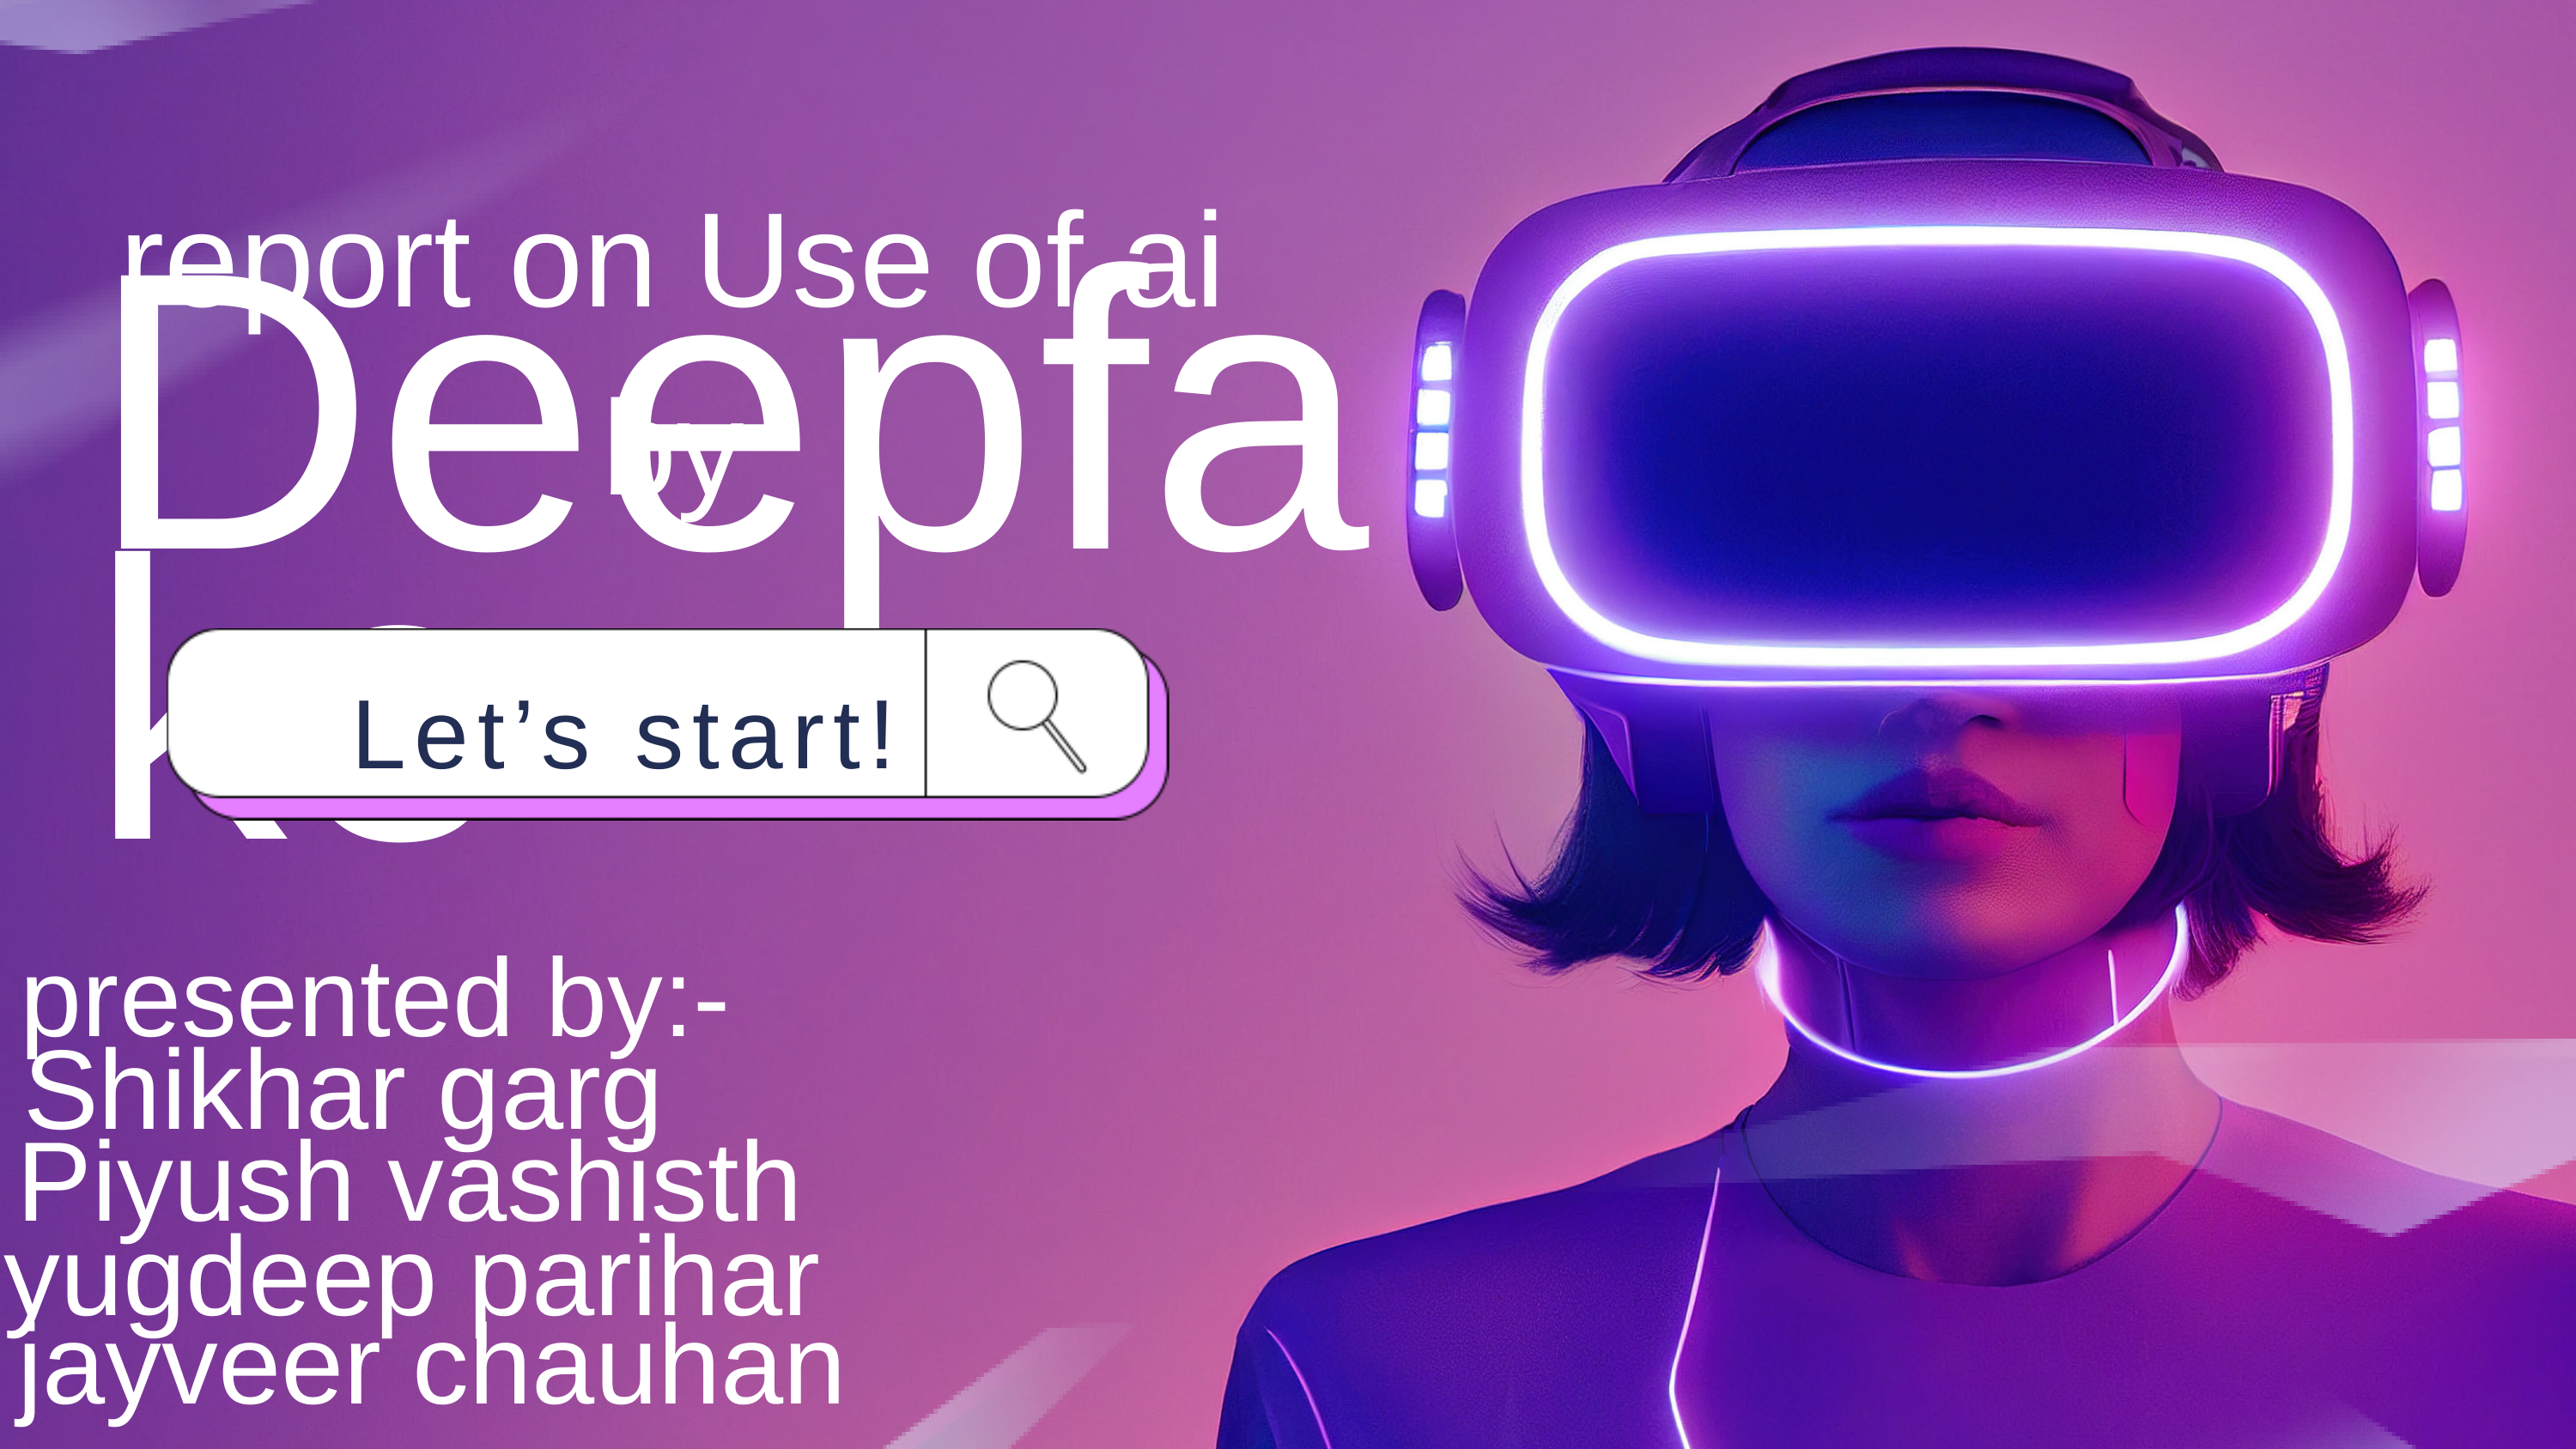

report on Use of ai by
Deepfake

Let’s start!
presented by:-
Shikhar garg
Piyush vashisth
yugdeep parihar
 jayveer chauhan